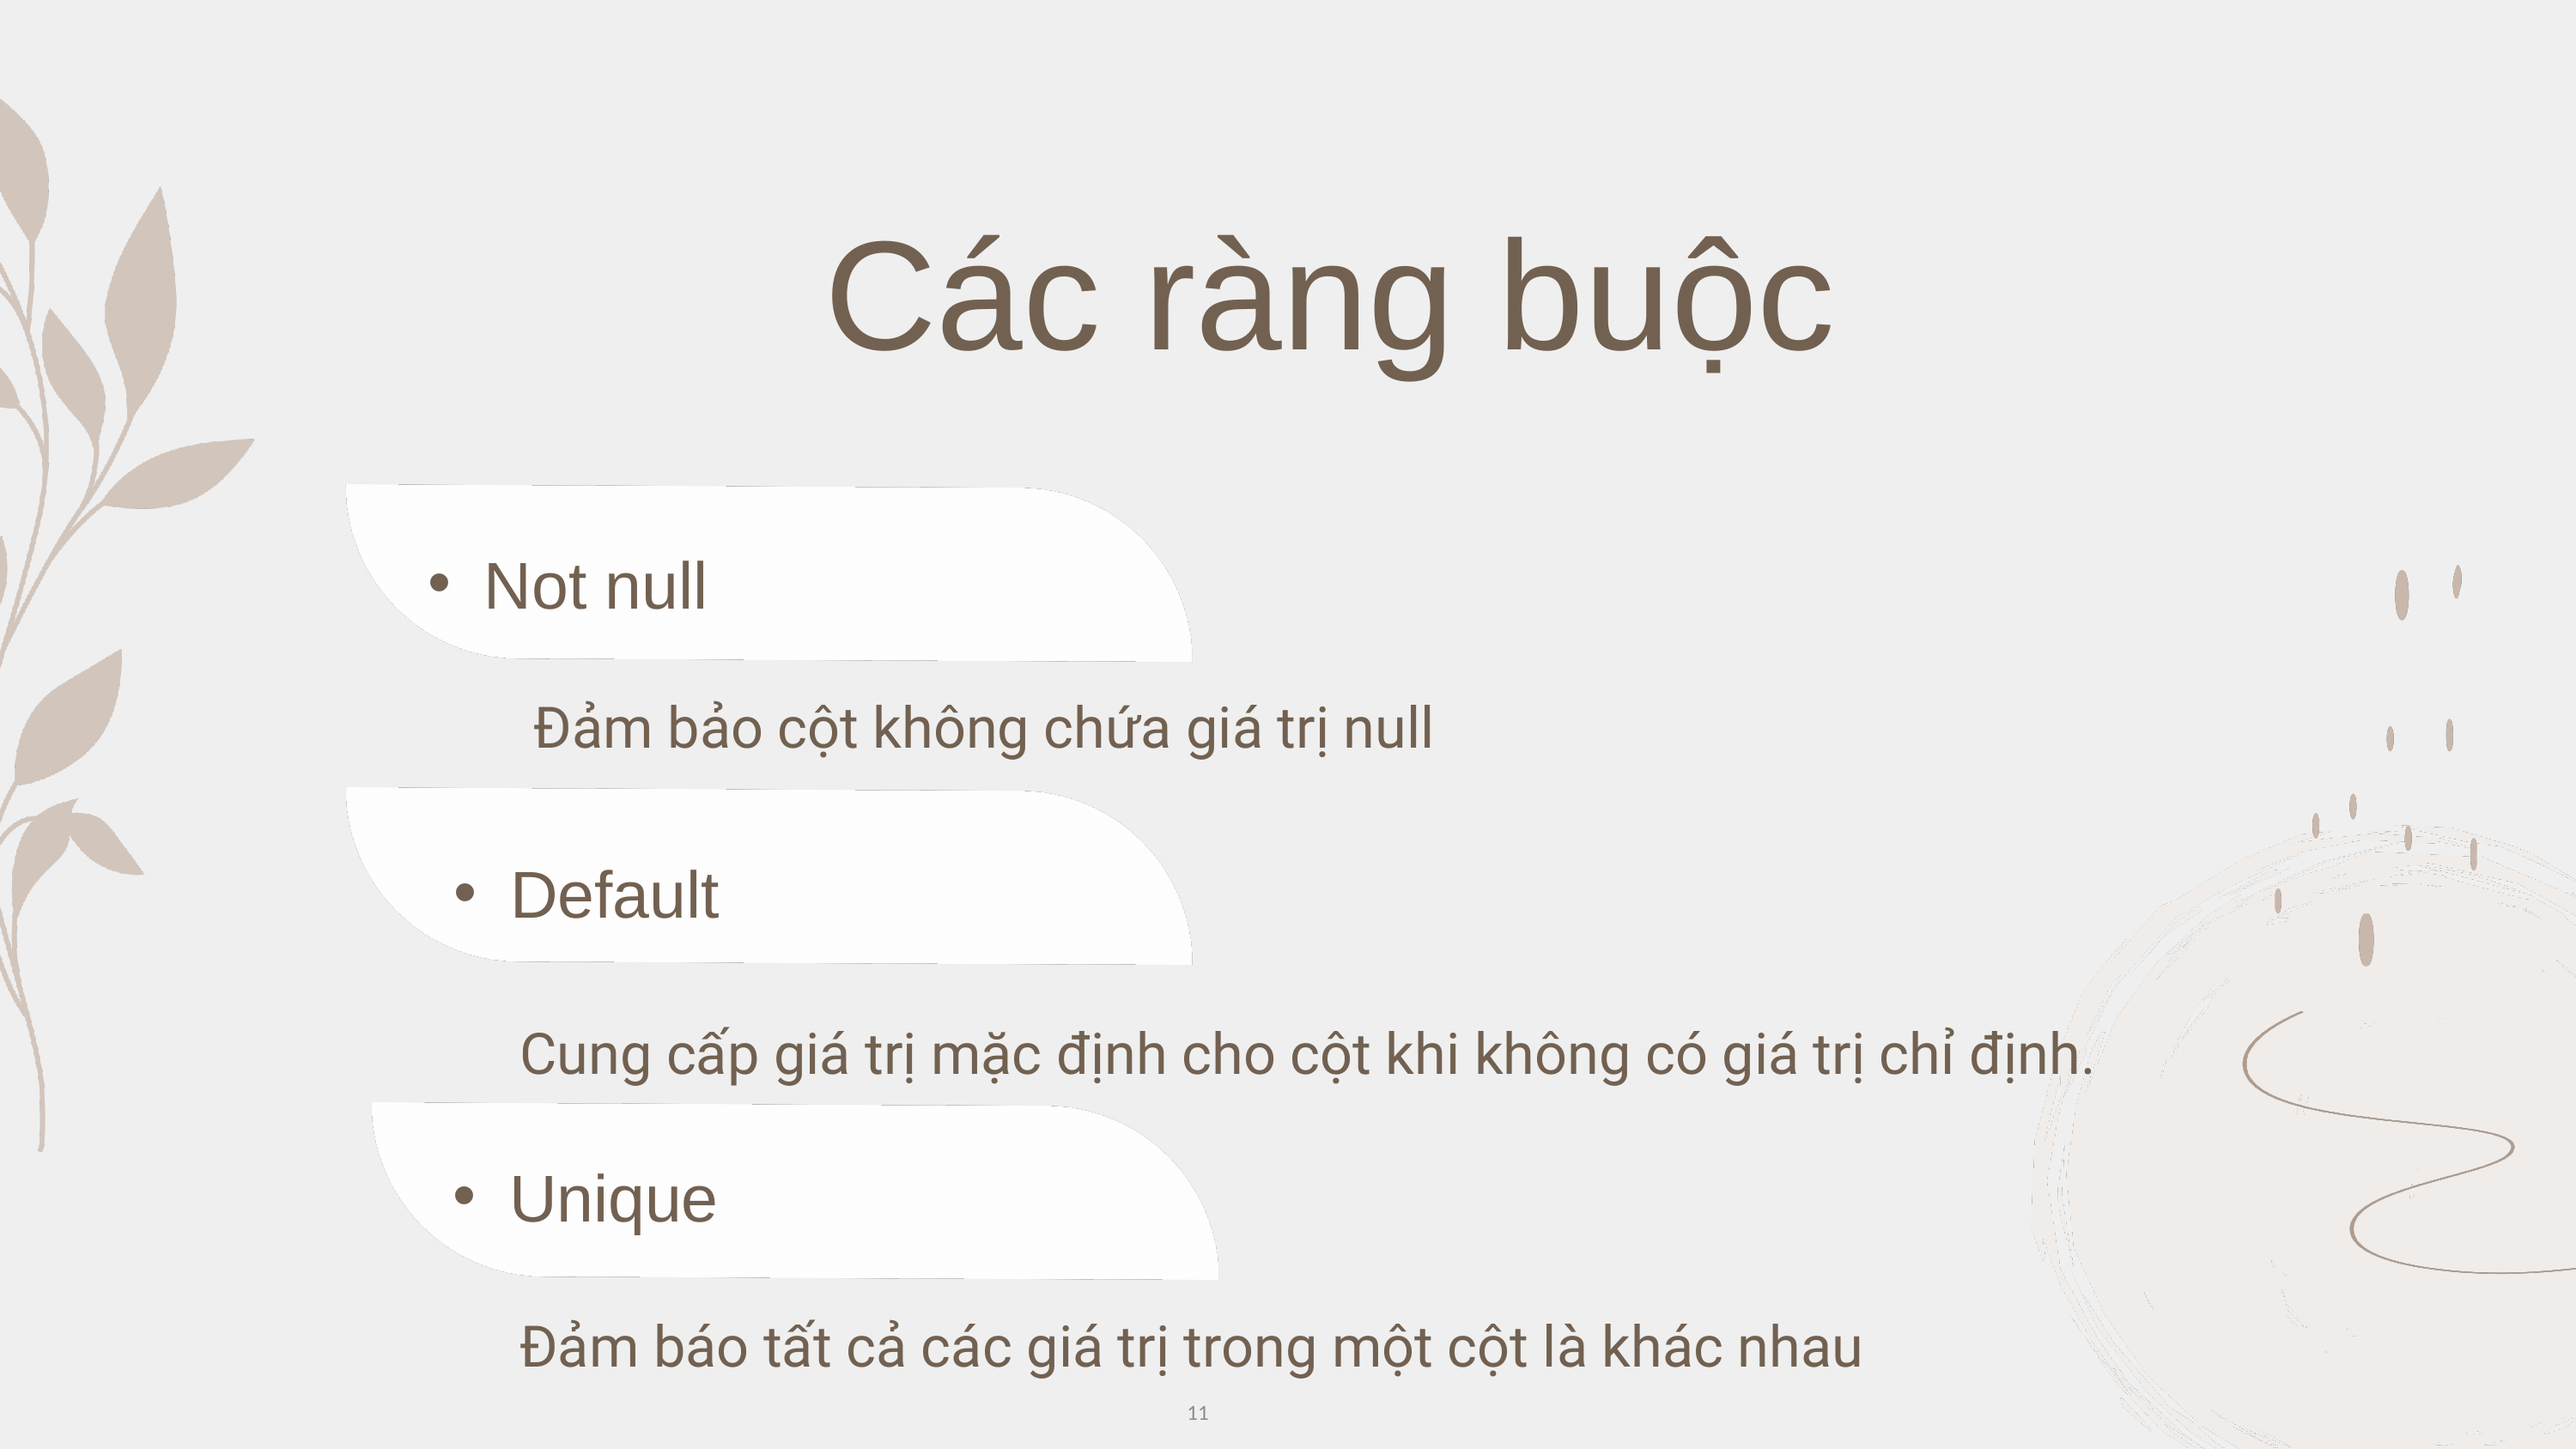

Các ràng buộc

Not null

 Đảm bảo cột không chứa giá trị null

Default
Cung cấp giá trị mặc định cho cột khi không có giá trị chỉ định.

Unique
Đảm báo tất cả các giá trị trong một cột là khác nhau
11